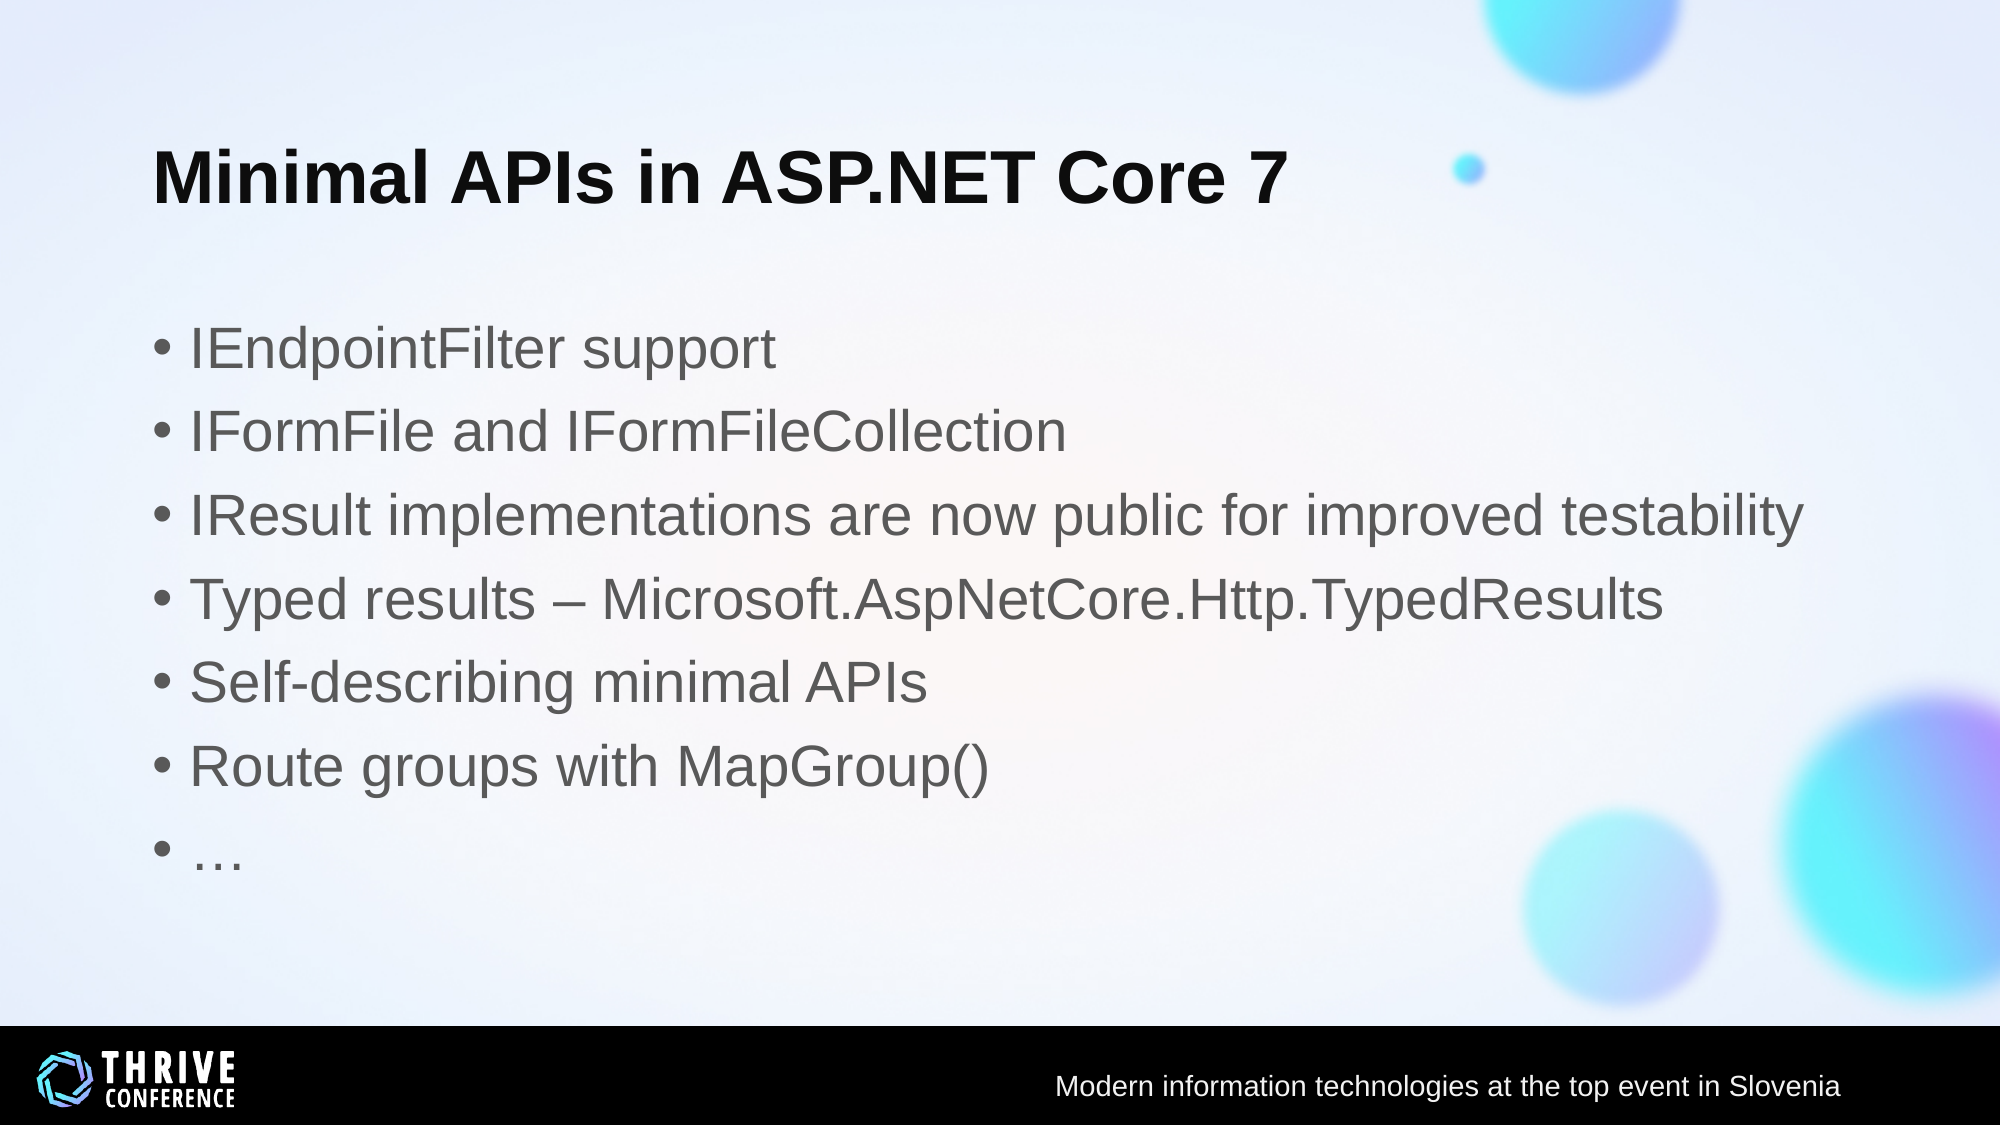

# Minimal APIs in ASP.NET Core 7
IEndpointFilter support
IFormFile and IFormFileCollection
IResult implementations are now public for improved testability
Typed results – Microsoft.AspNetCore.Http.TypedResults
Self-describing minimal APIs
Route groups with MapGroup()
…